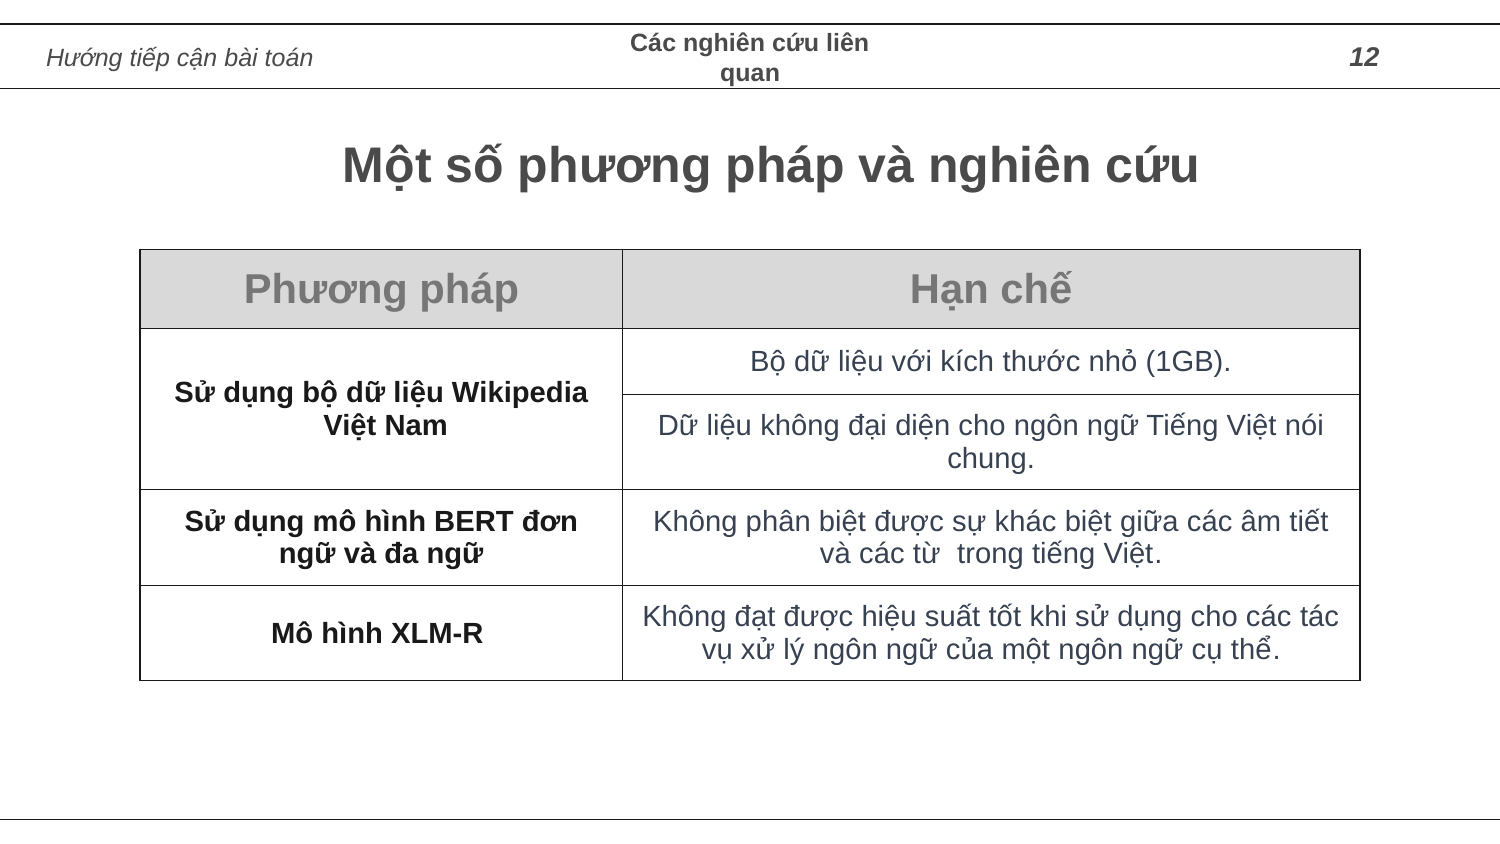

Hướng tiếp cận bài toán
Các nghiên cứu liên quan
12
# Một số phương pháp và nghiên cứu
| Phương pháp | Hạn chế |
| --- | --- |
| Sử dụng bộ dữ liệu Wikipedia Việt Nam | Bộ dữ liệu với kích thước nhỏ (1GB). |
|  | Dữ liệu không đại diện cho ngôn ngữ Tiếng Việt nói chung. |
| Sử dụng mô hình BERT đơn ngữ và đa ngữ | Không phân biệt được sự khác biệt giữa các âm tiết và các từ trong tiếng Việt. |
| Mô hình XLM-R | Không đạt được hiệu suất tốt khi sử dụng cho các tác vụ xử lý ngôn ngữ của một ngôn ngữ cụ thể. |